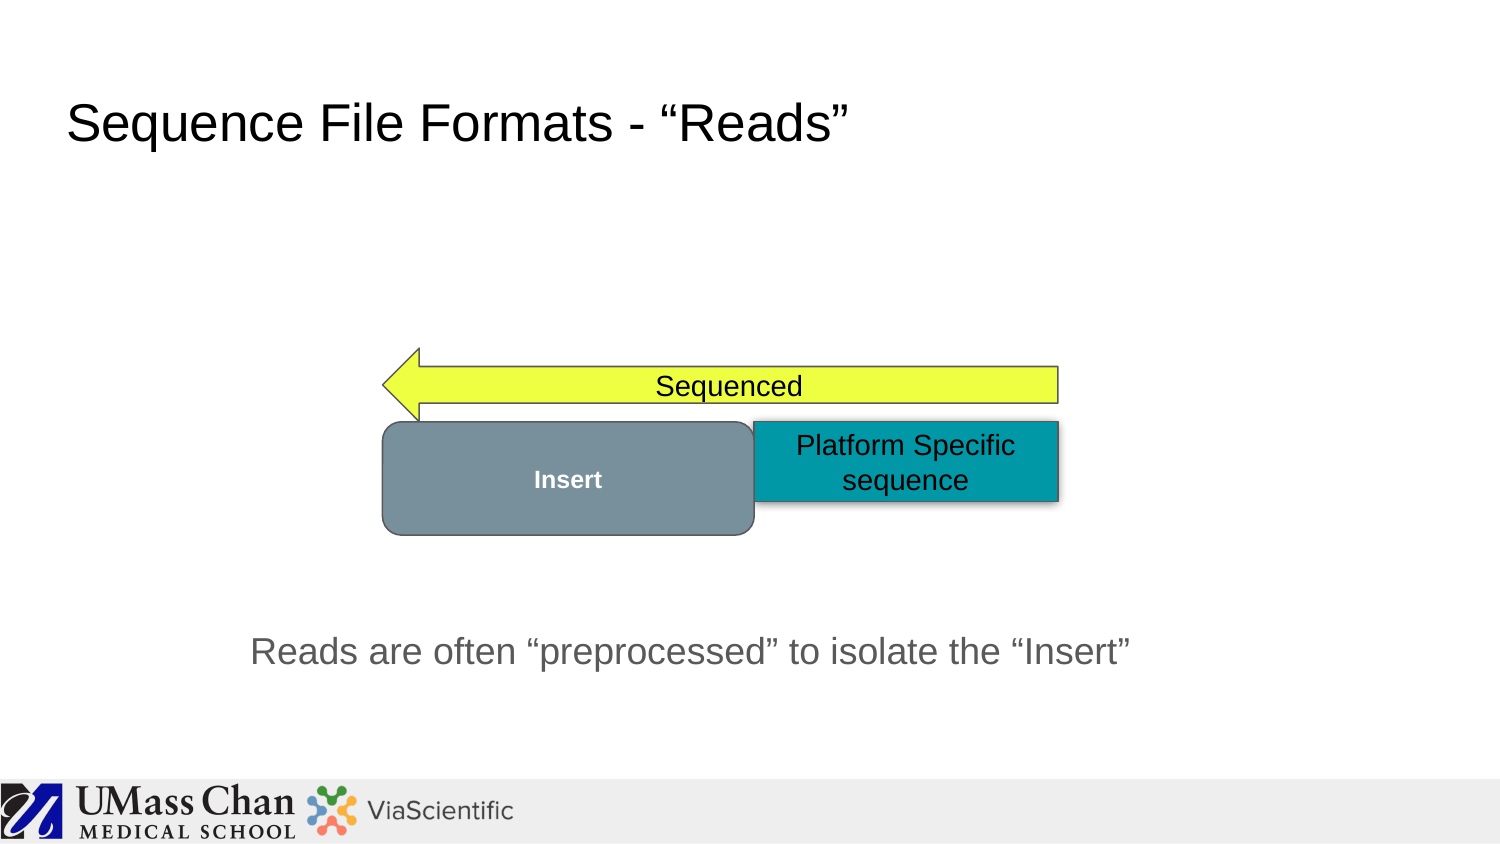

# Sequence File Formats - “Reads”

Sequenced
Platform Specific sequence
Insert
Reads are often “preprocessed” to isolate the “Insert”